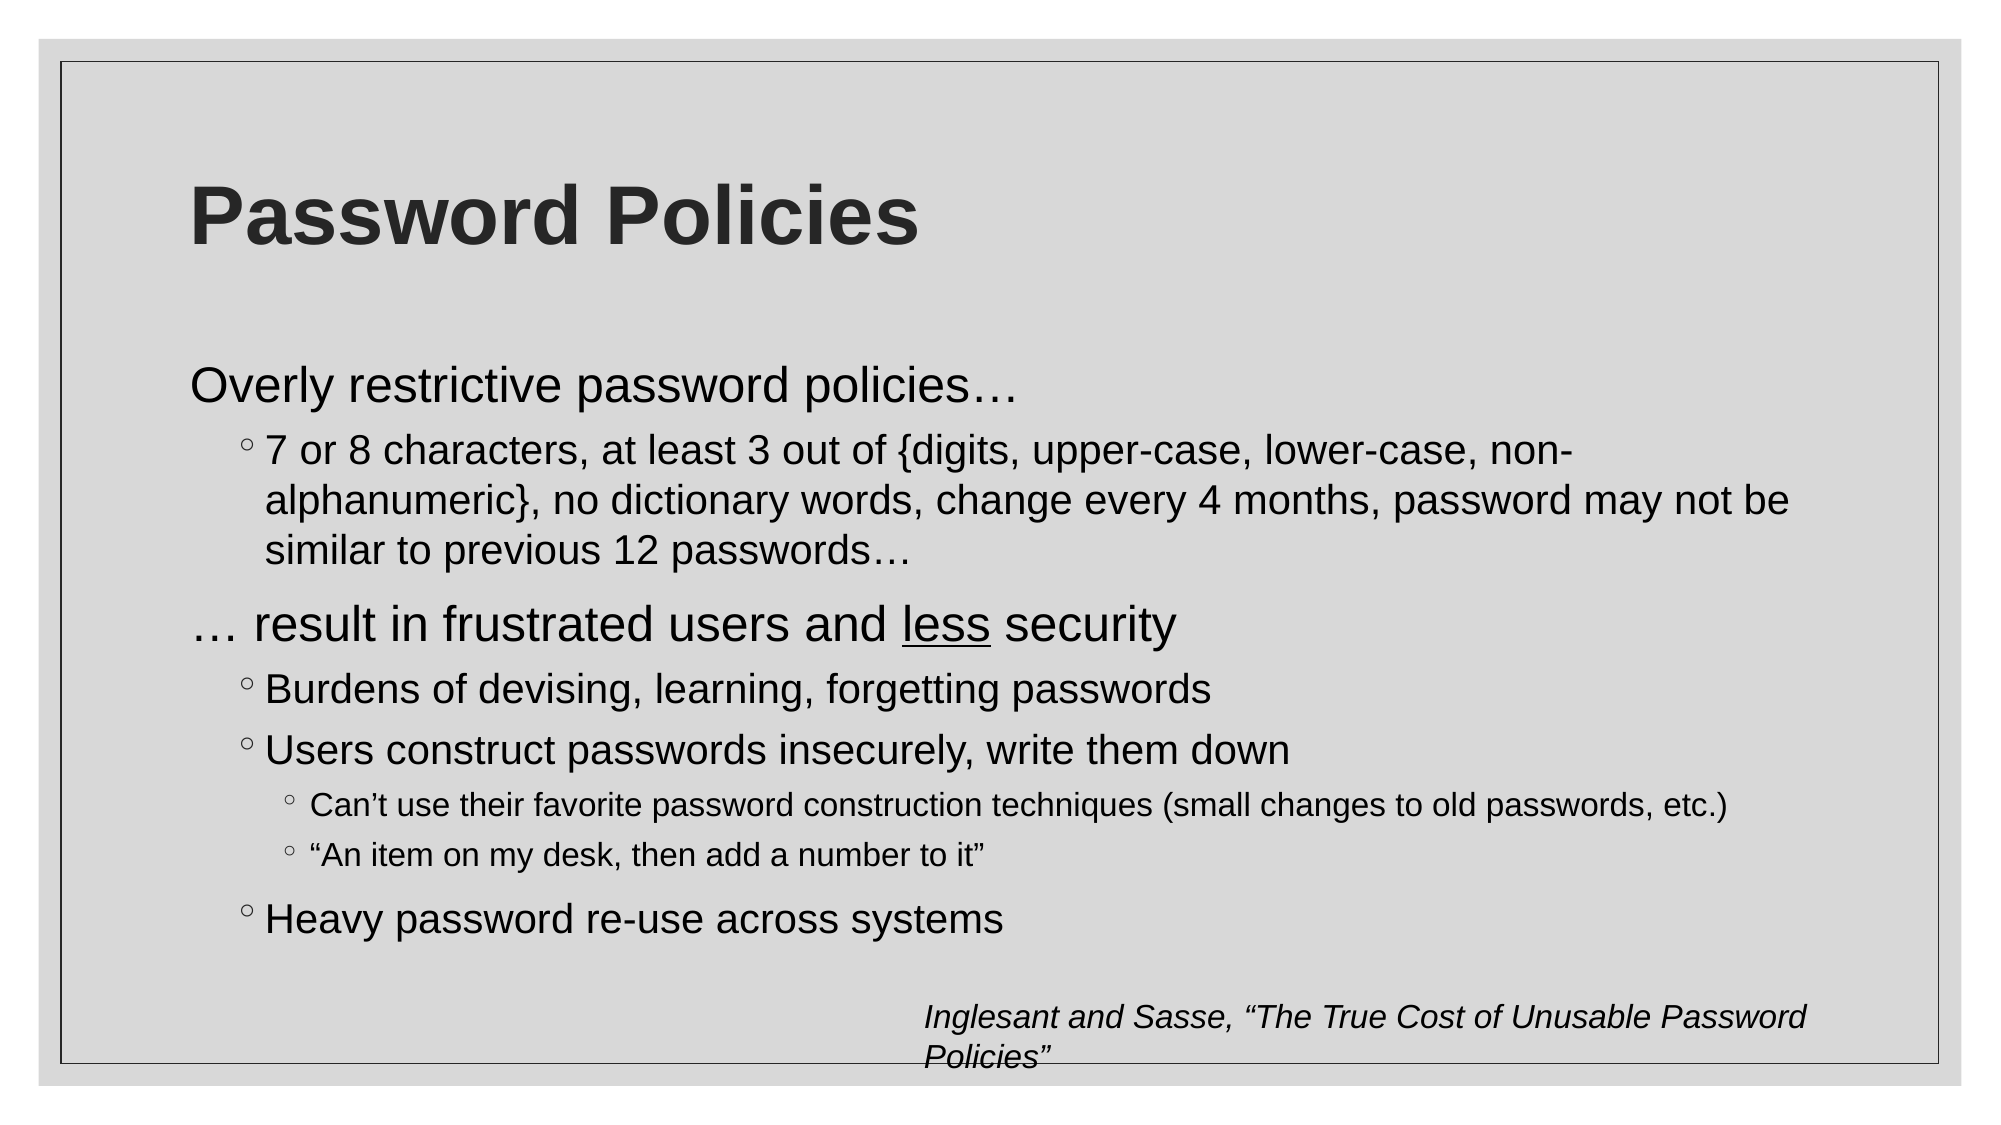

# Password Policies
Overly restrictive password policies…
7 or 8 characters, at least 3 out of {digits, upper-case, lower-case, non-alphanumeric}, no dictionary words, change every 4 months, password may not be similar to previous 12 passwords…
… result in frustrated users and less security
Burdens of devising, learning, forgetting passwords
Users construct passwords insecurely, write them down
Can’t use their favorite password construction techniques (small changes to old passwords, etc.)
“An item on my desk, then add a number to it”
Heavy password re-use across systems
Inglesant and Sasse, “The True Cost of Unusable Password Policies”